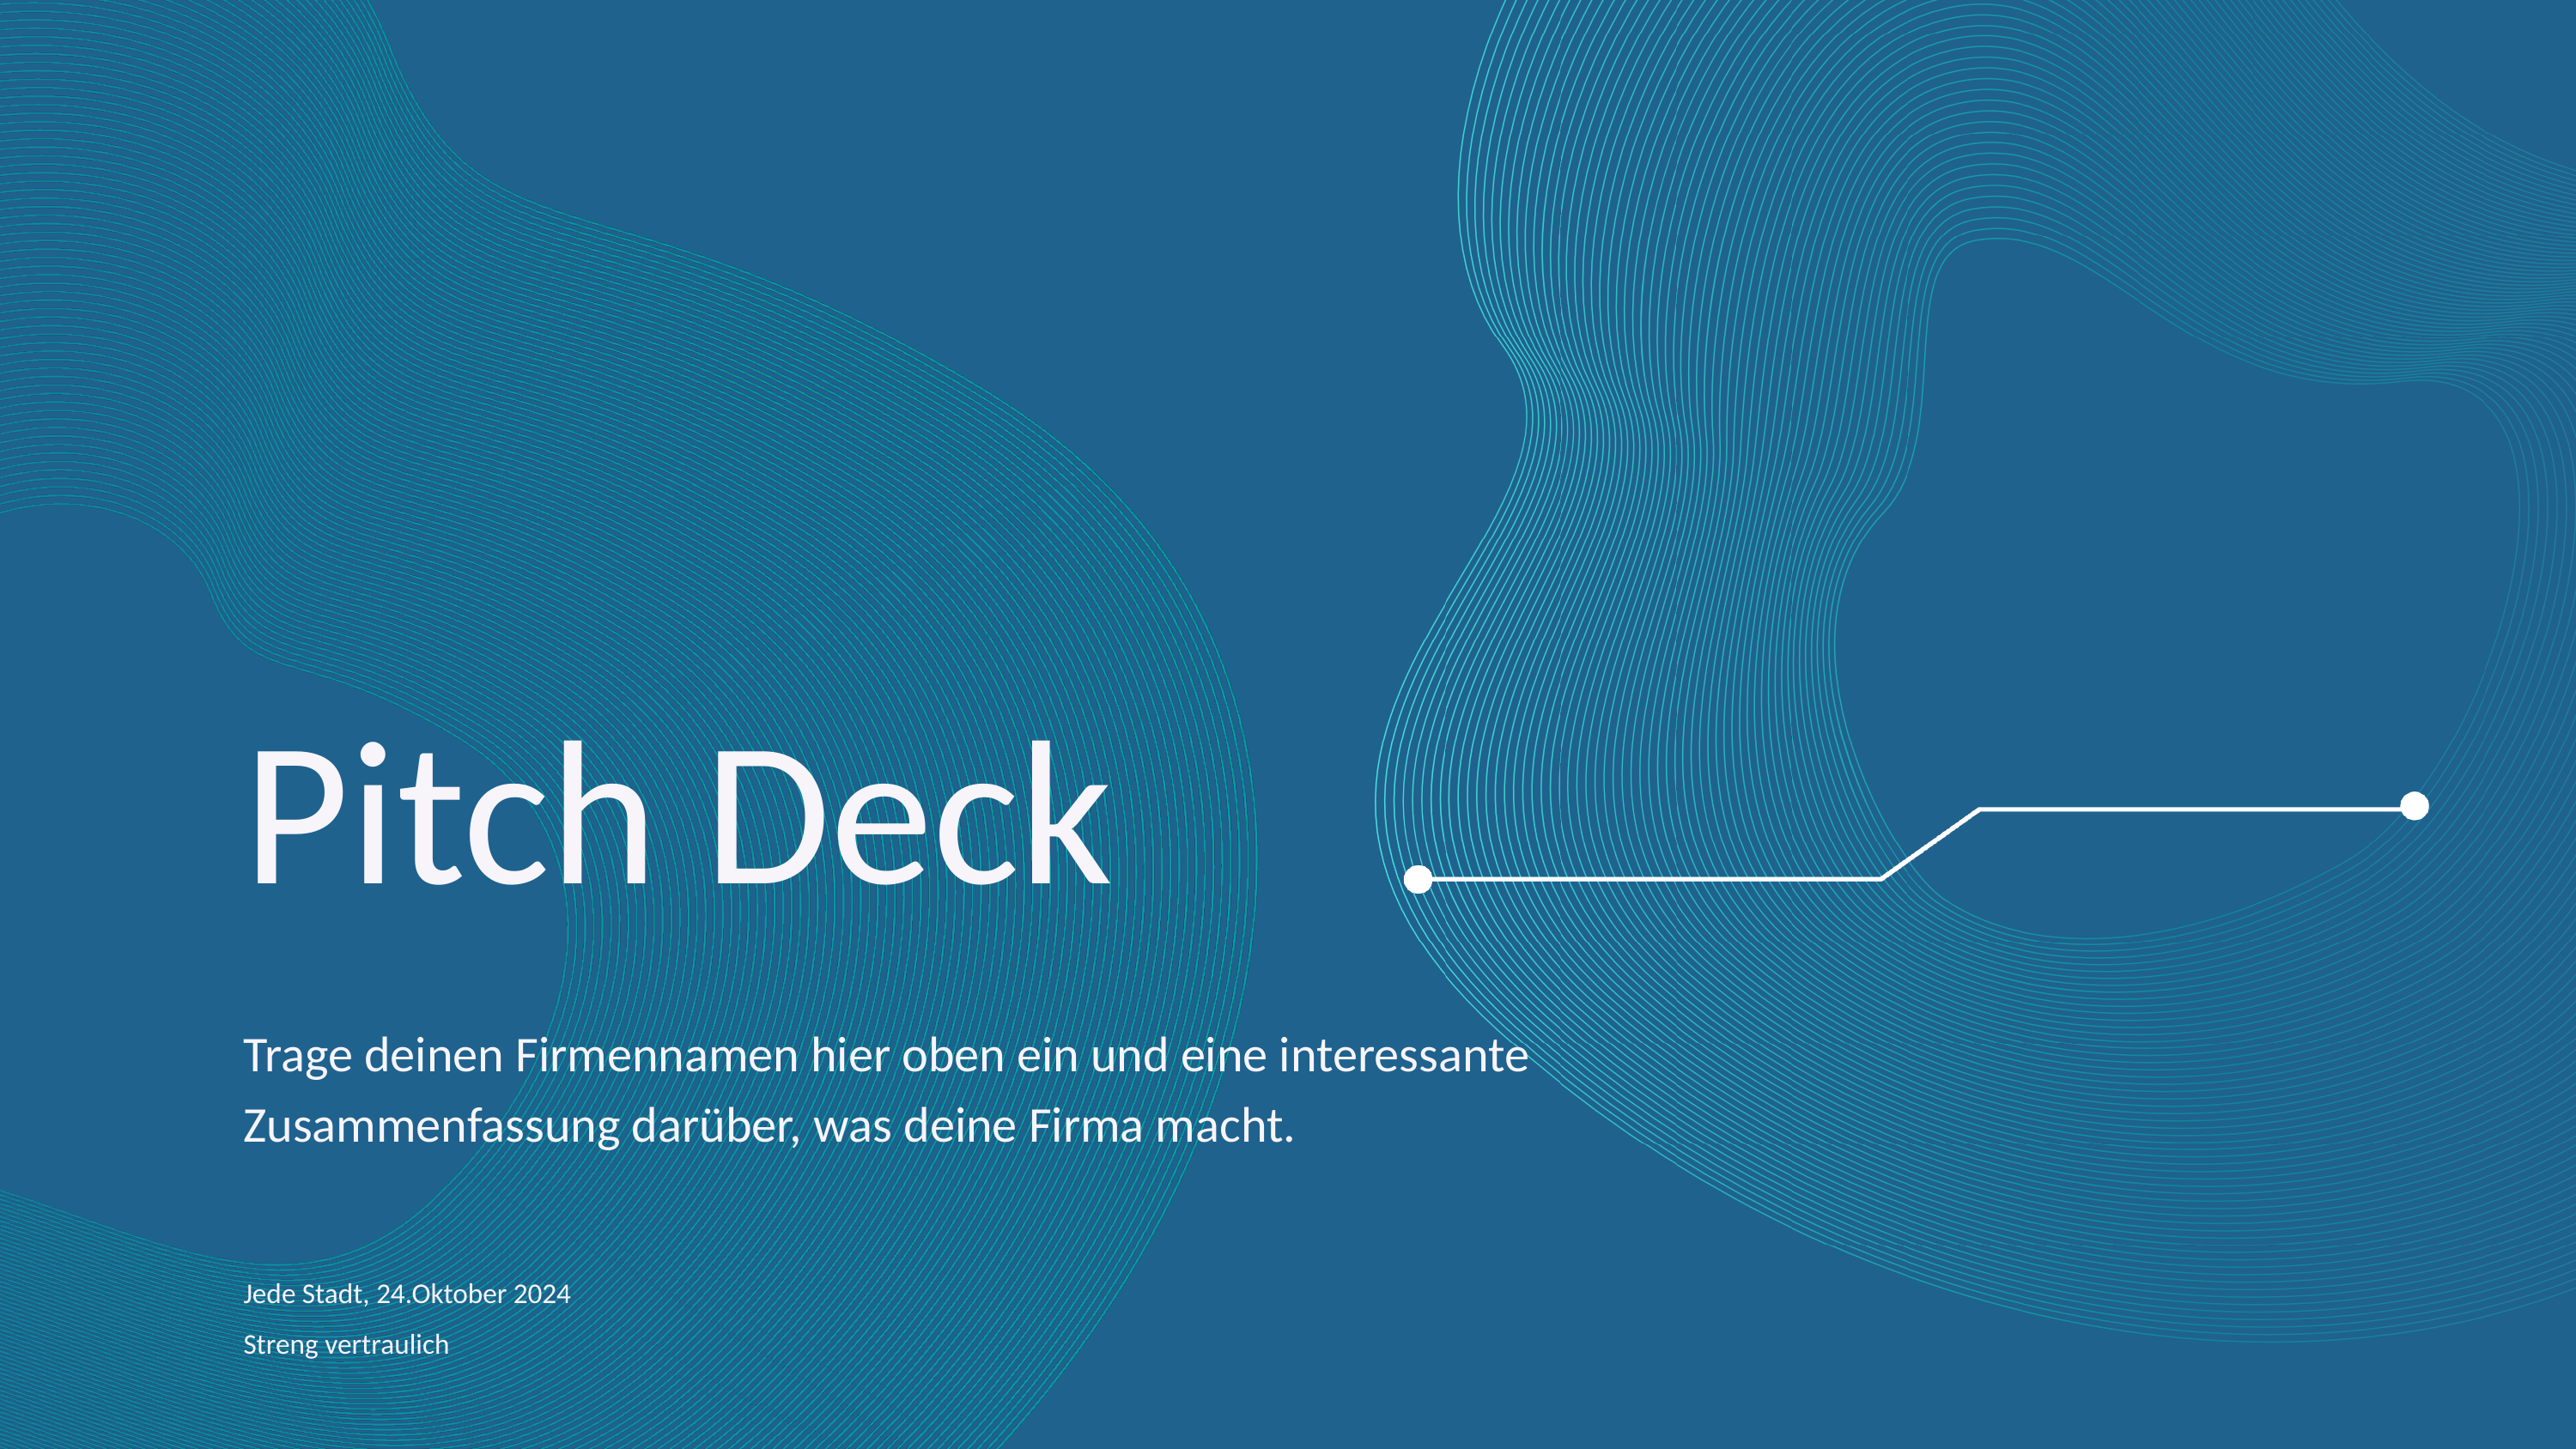

Pitch Deck
Trage deinen Firmennamen hier oben ein und eine interessante Zusammenfassung darüber, was deine Firma macht.

Jede Stadt, 24.Oktober 2024
Streng vertraulich